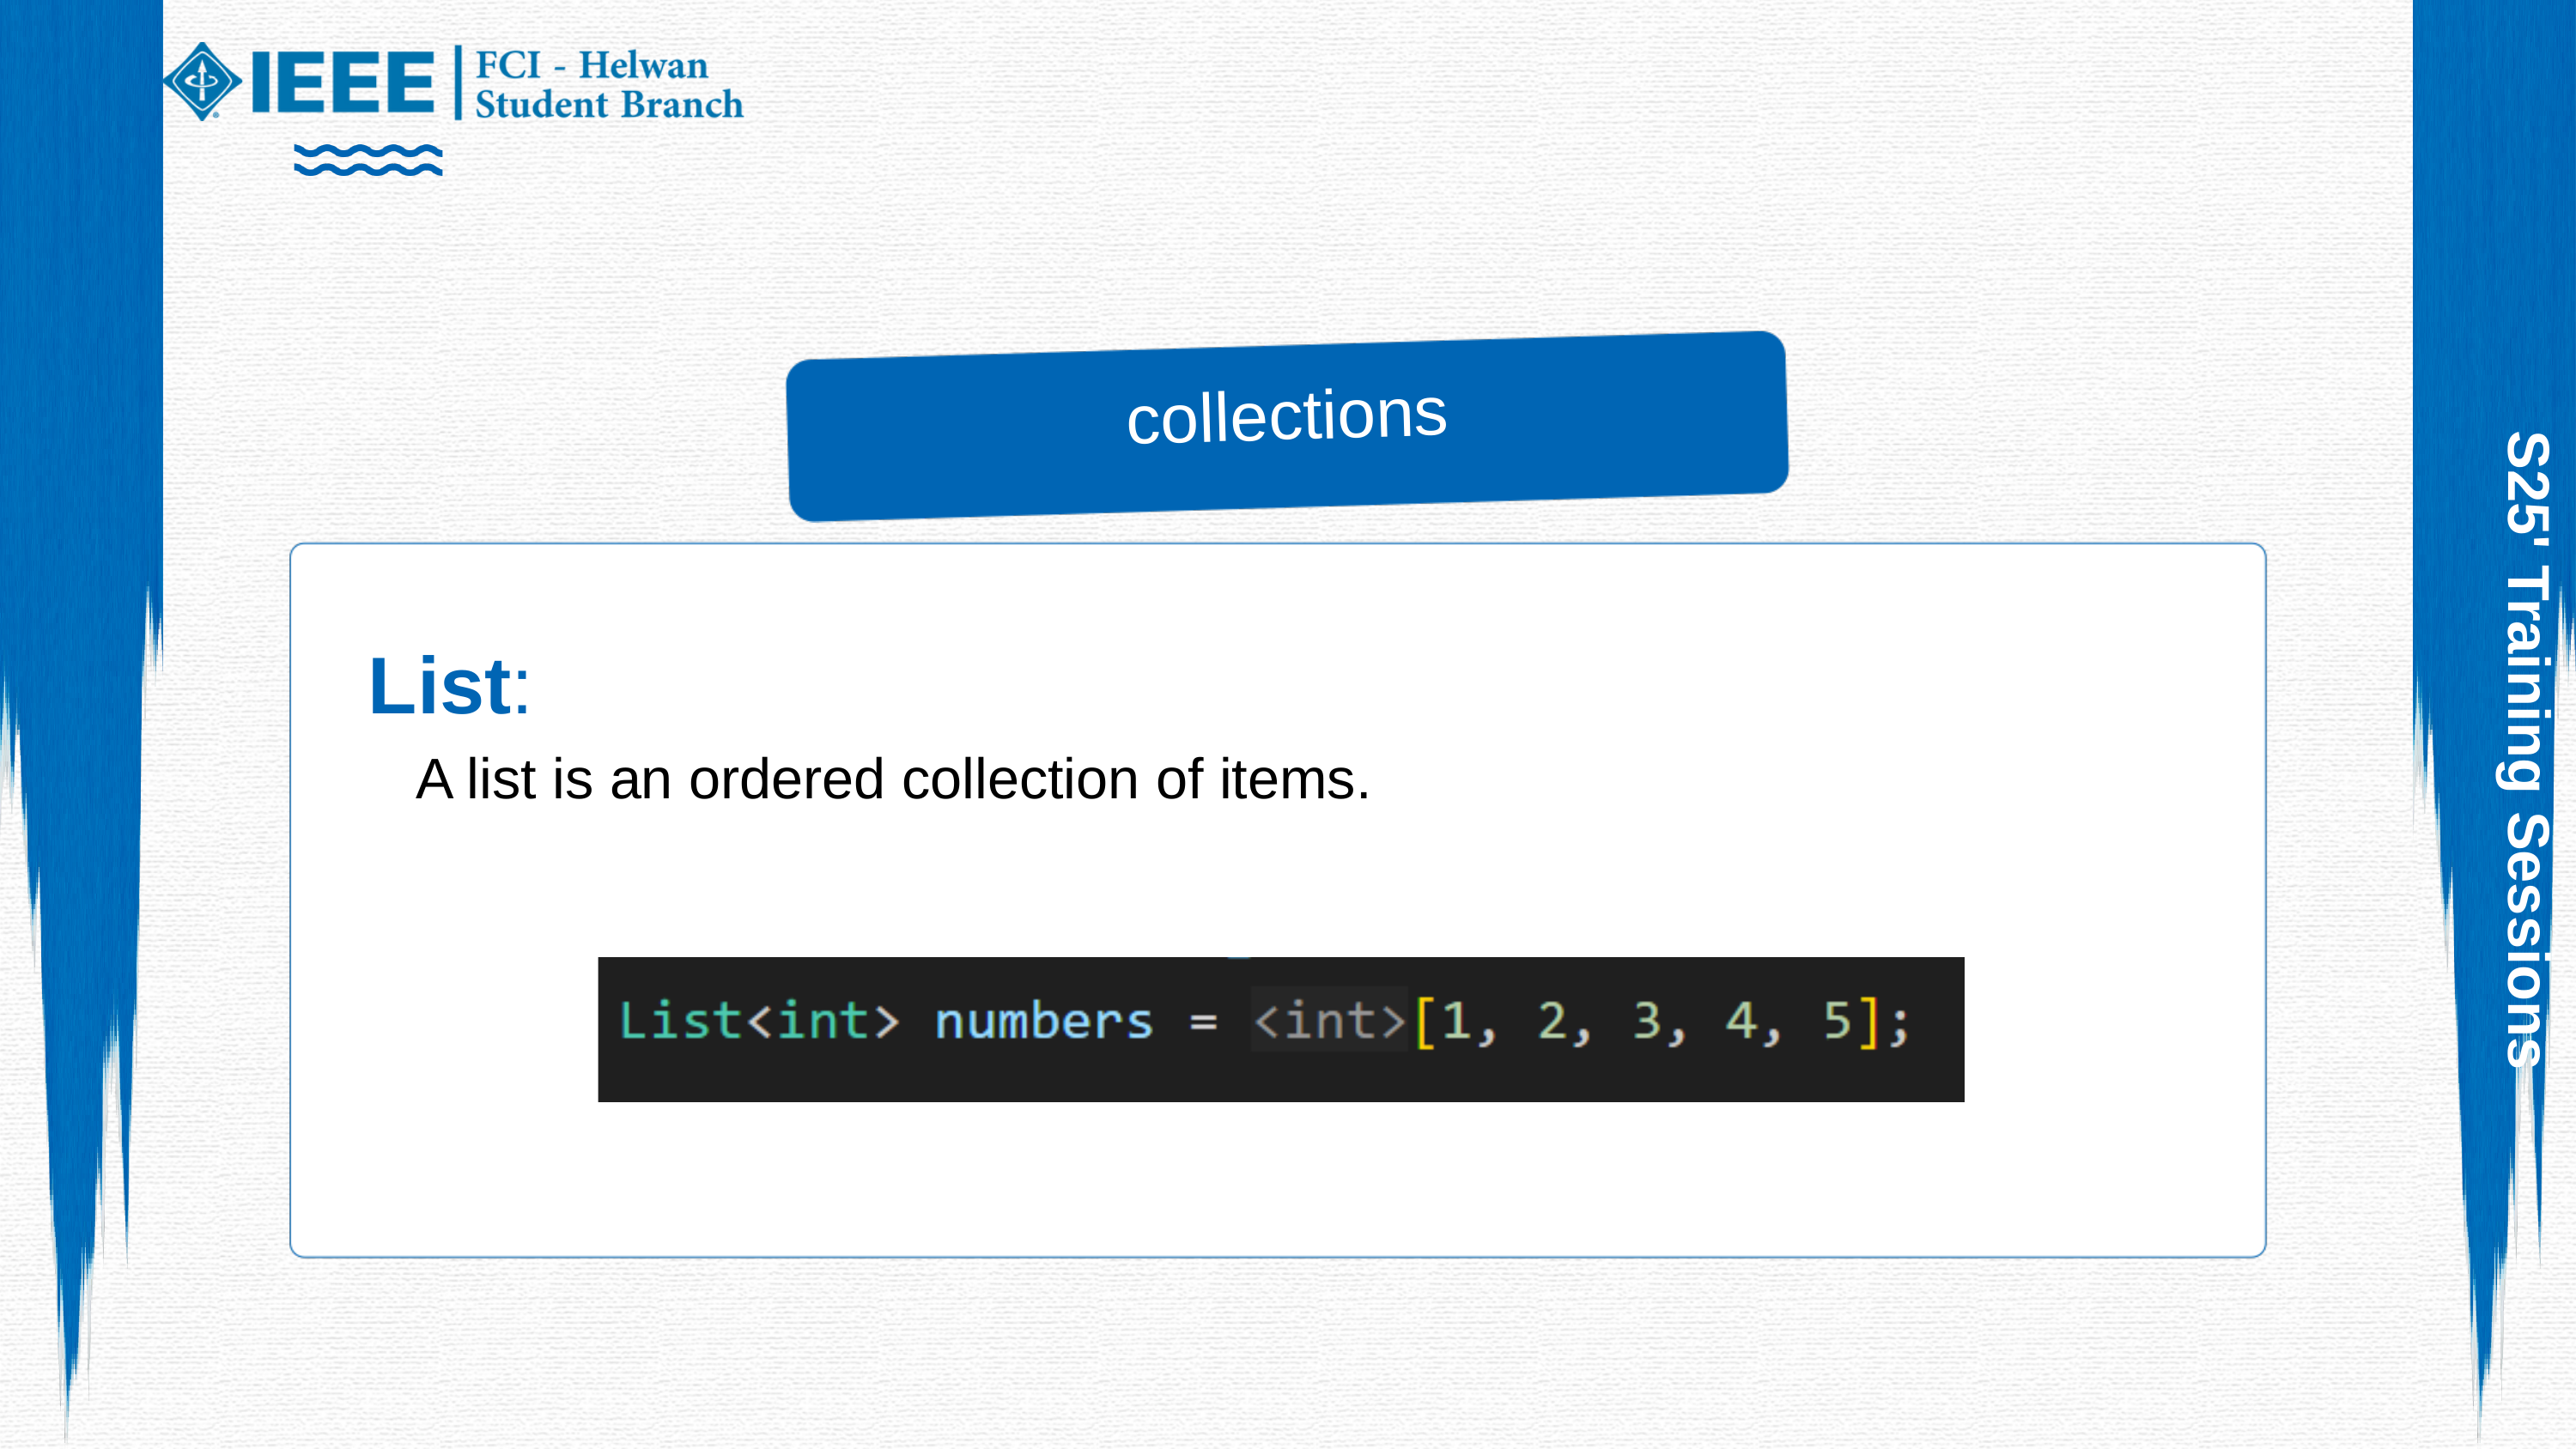

collections

List:
   A list is an ordered collection of items.

S25' Training Sessions